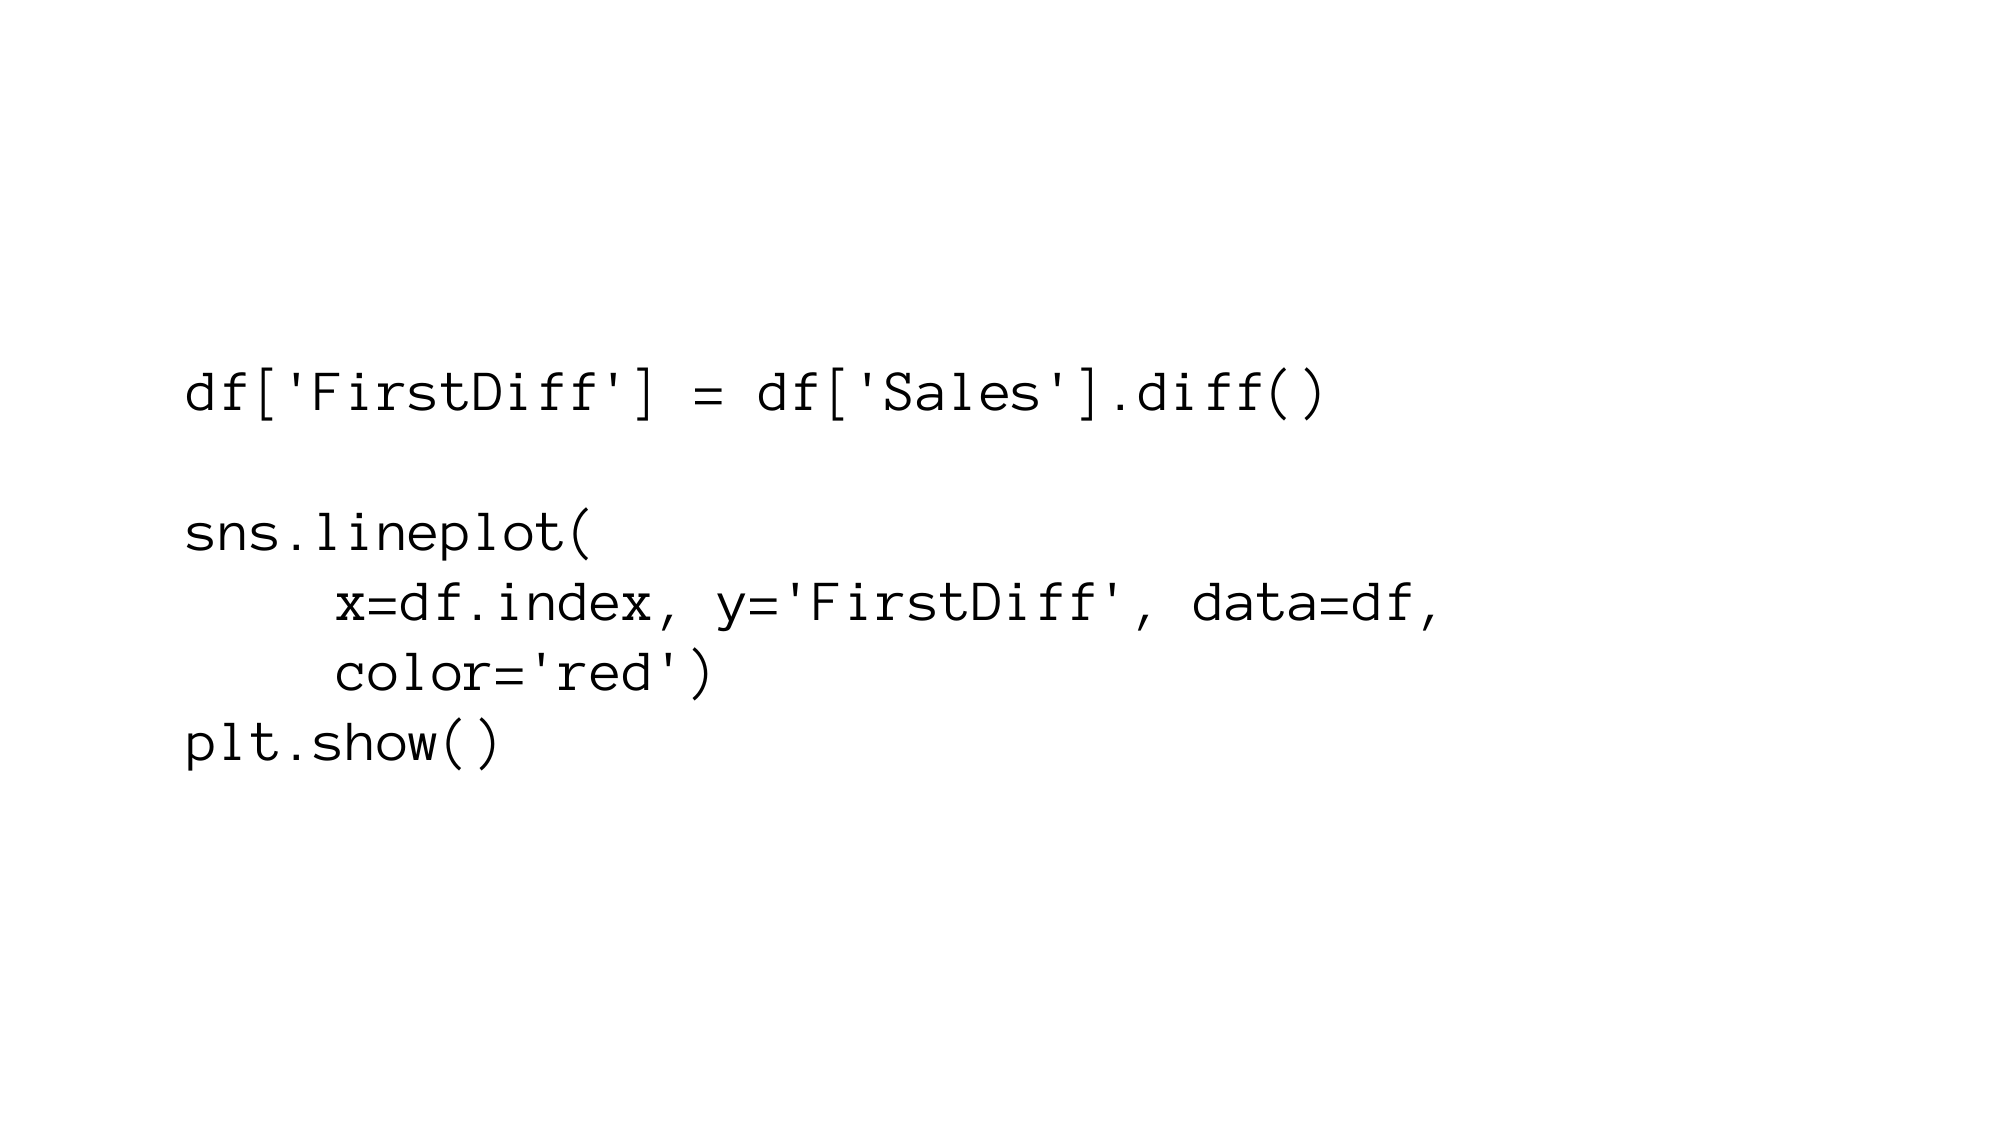

df['FirstDiff'] = df['Sales'].diff()

sns.lineplot(
	x=df.index, y='FirstDiff', data=df,
	color='red')
plt.show()